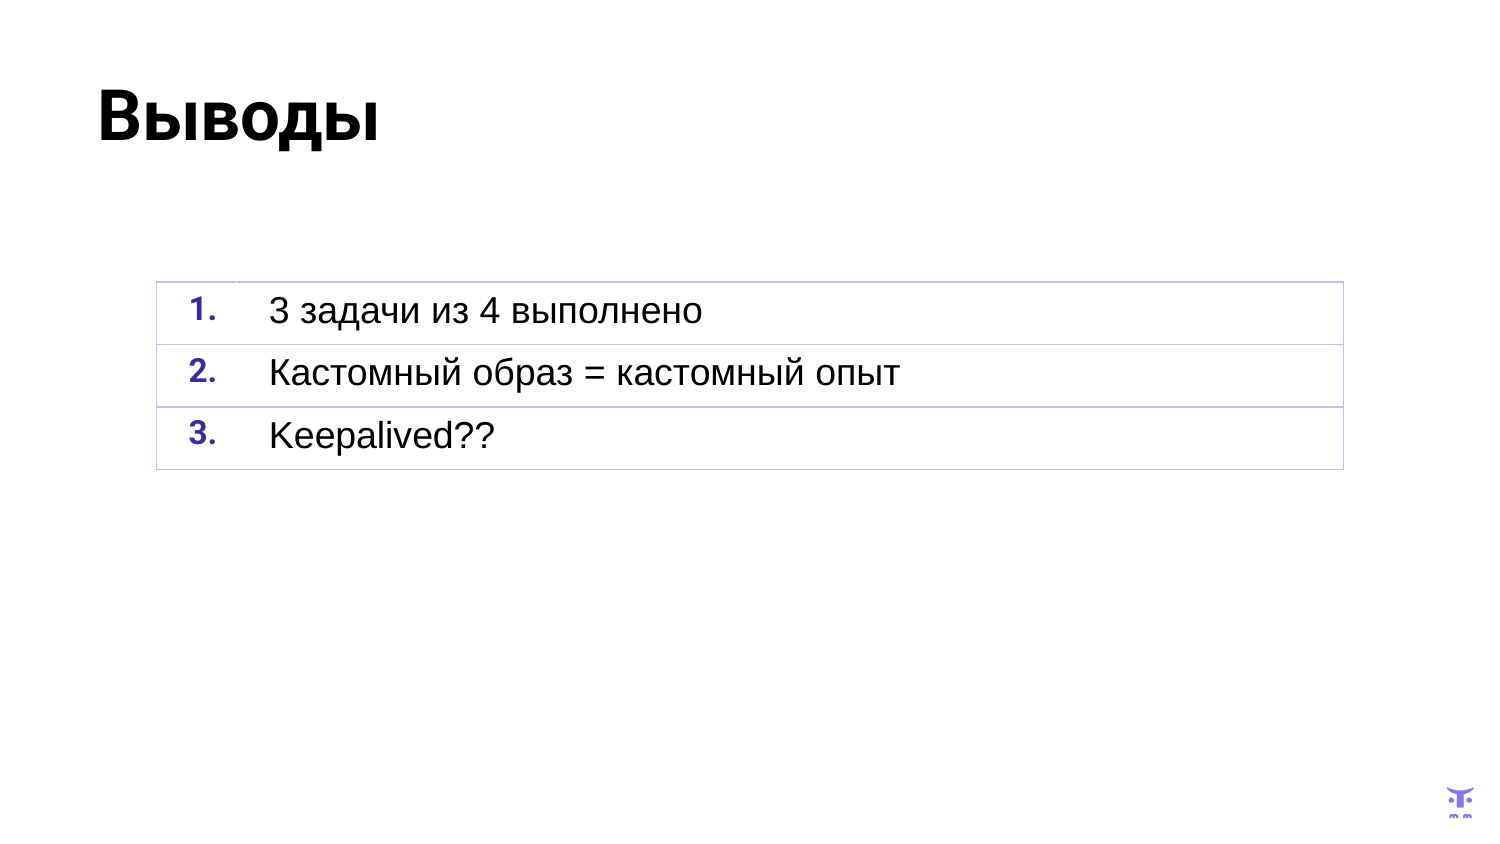

# Выводы

| 1. | 3 задачи из 4 выполнено |
| --- | --- |
| 2. | Кастомный образ = кастомный опыт |
| 3. | Keepalived?? |